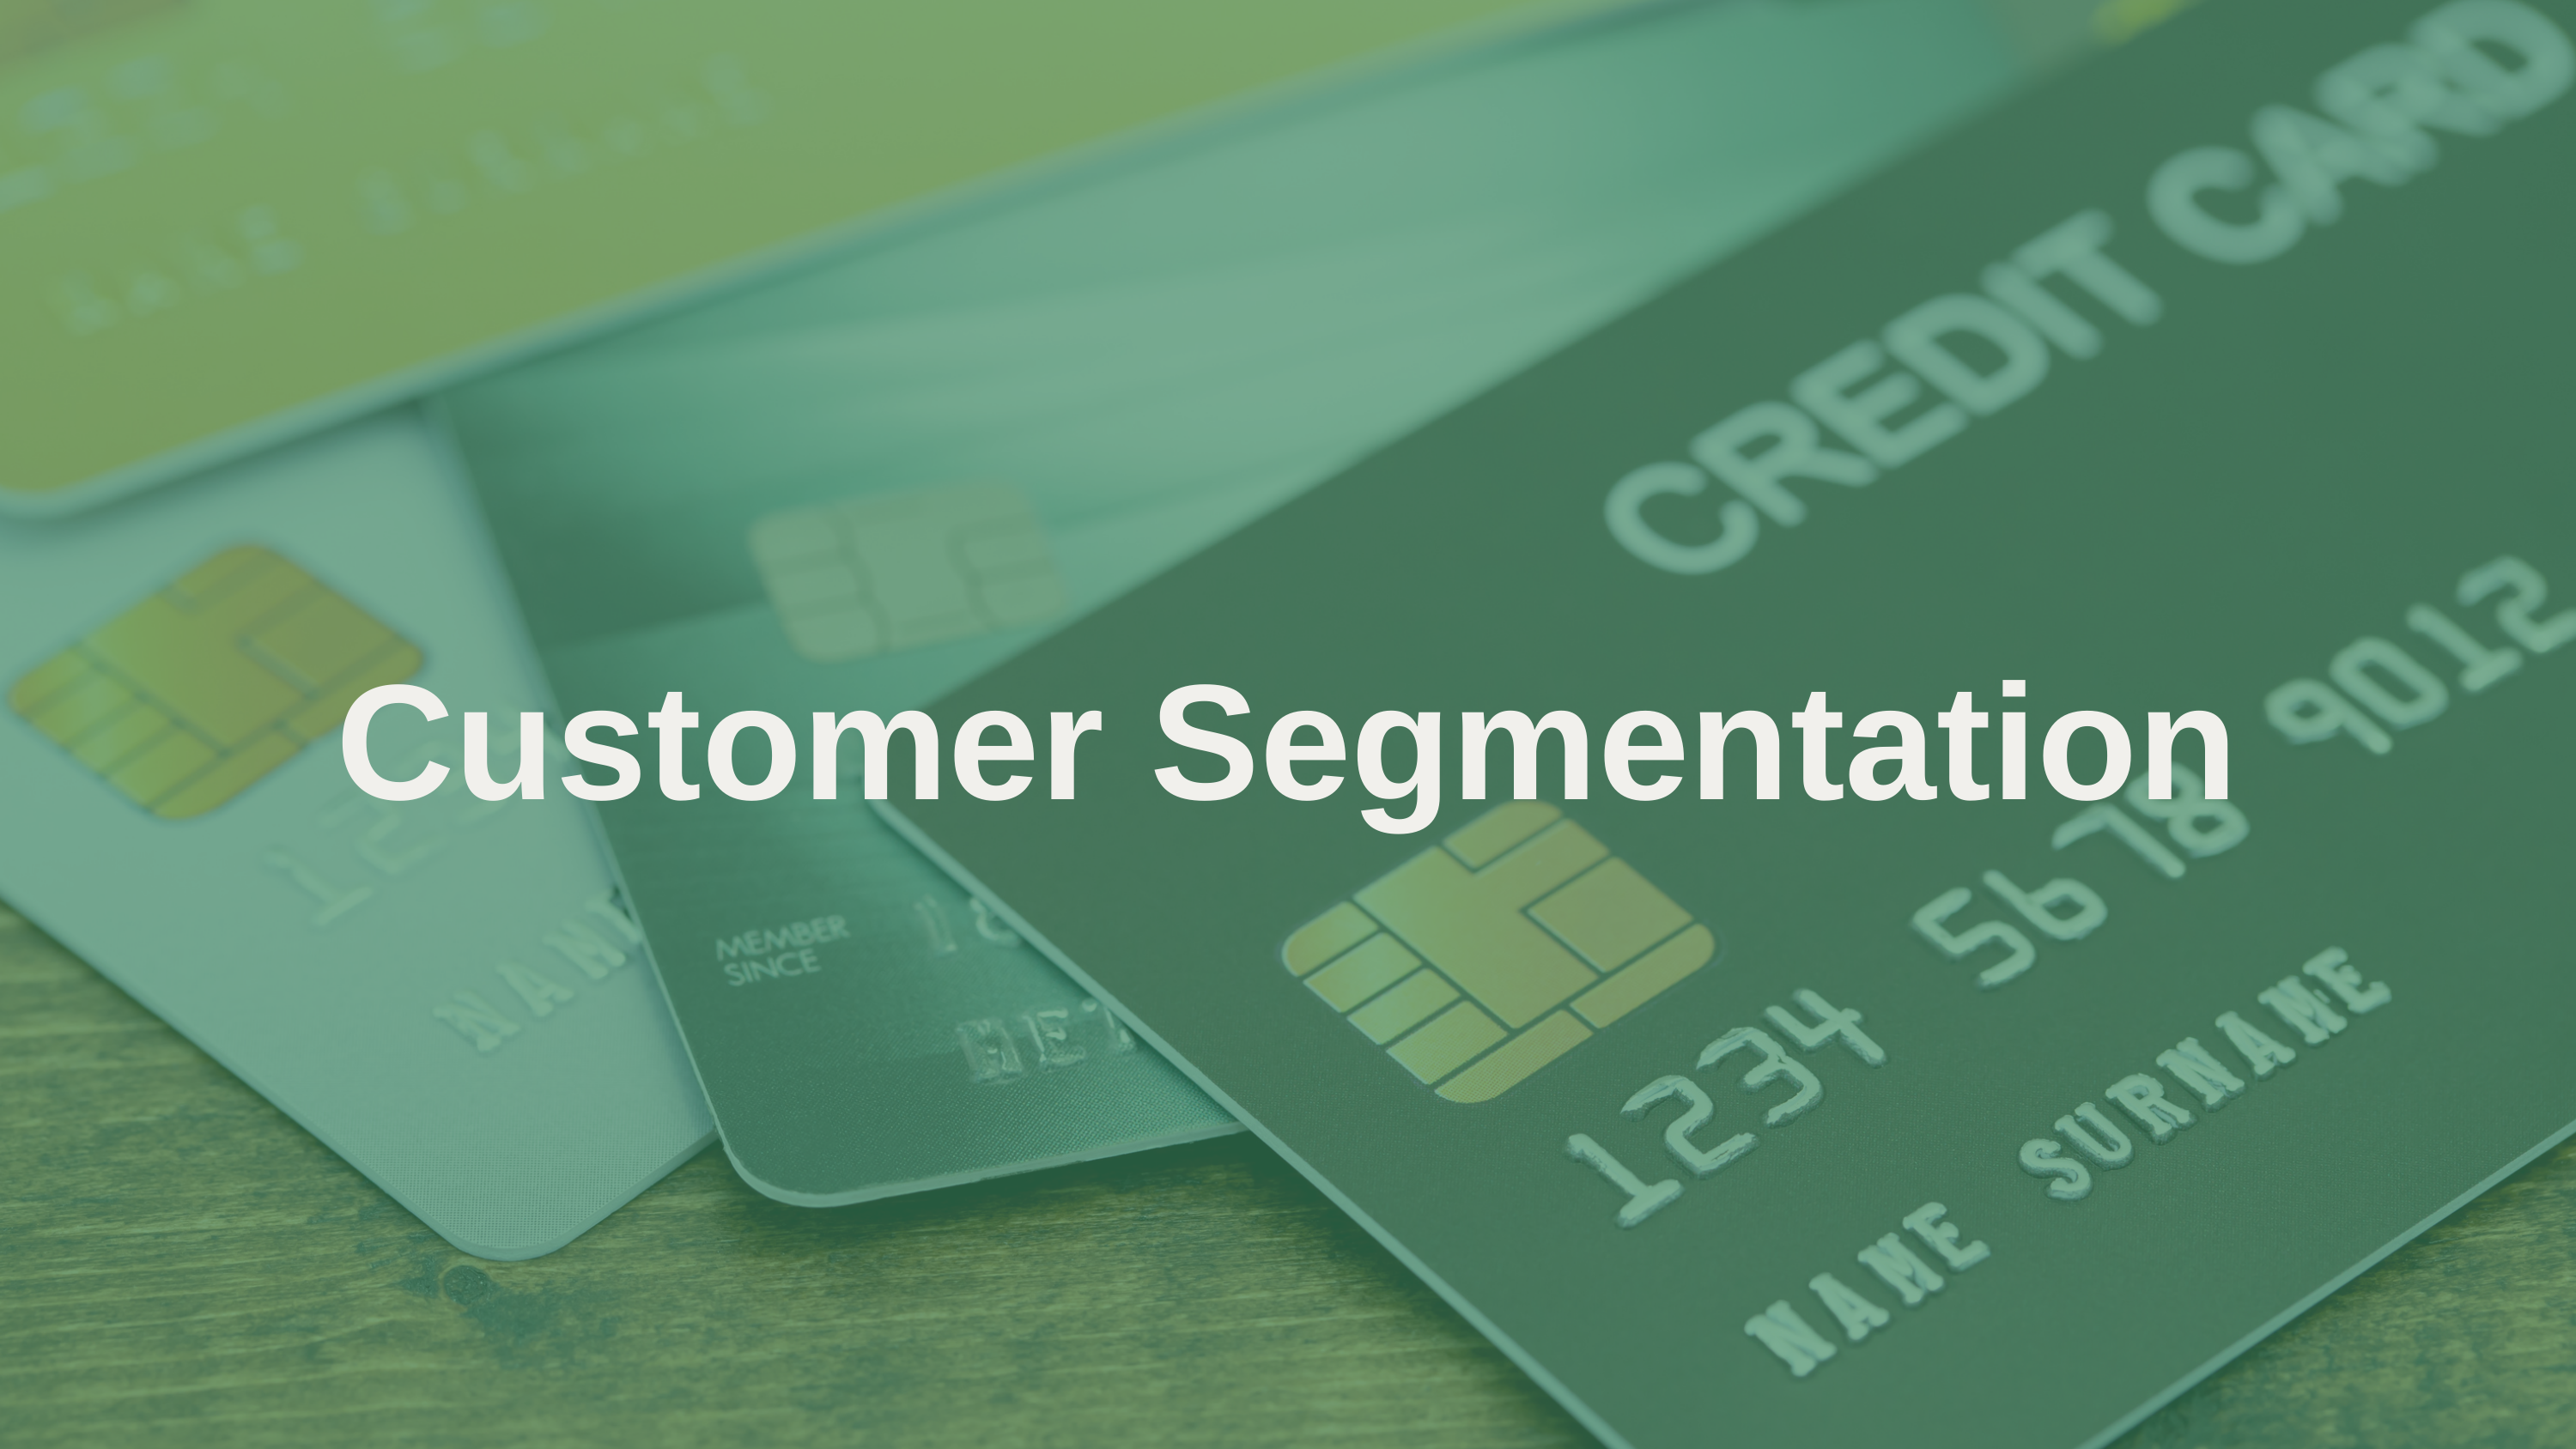

Exploratory Data Analysis

Customer Segmentation
Distribution of FICO Categories

Total Spending Across All Users on Different Category